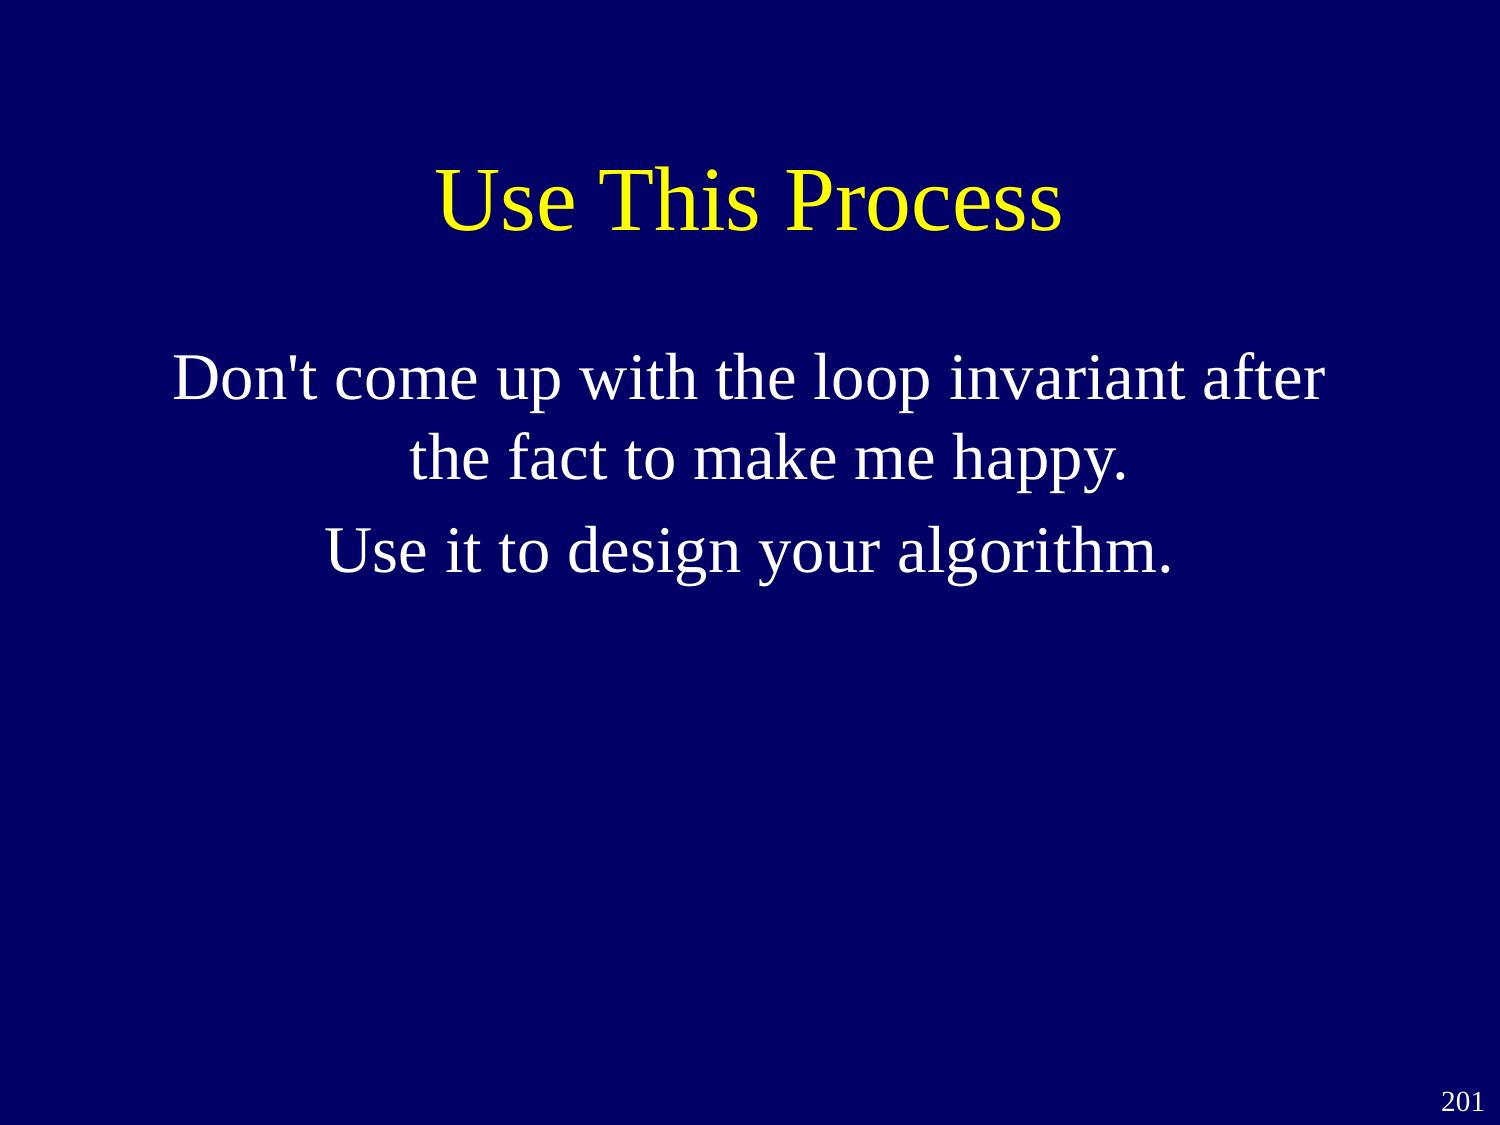

# Use This Process
Don't come up with the loop invariant after the fact to make me happy.
Use it to design your algorithm.